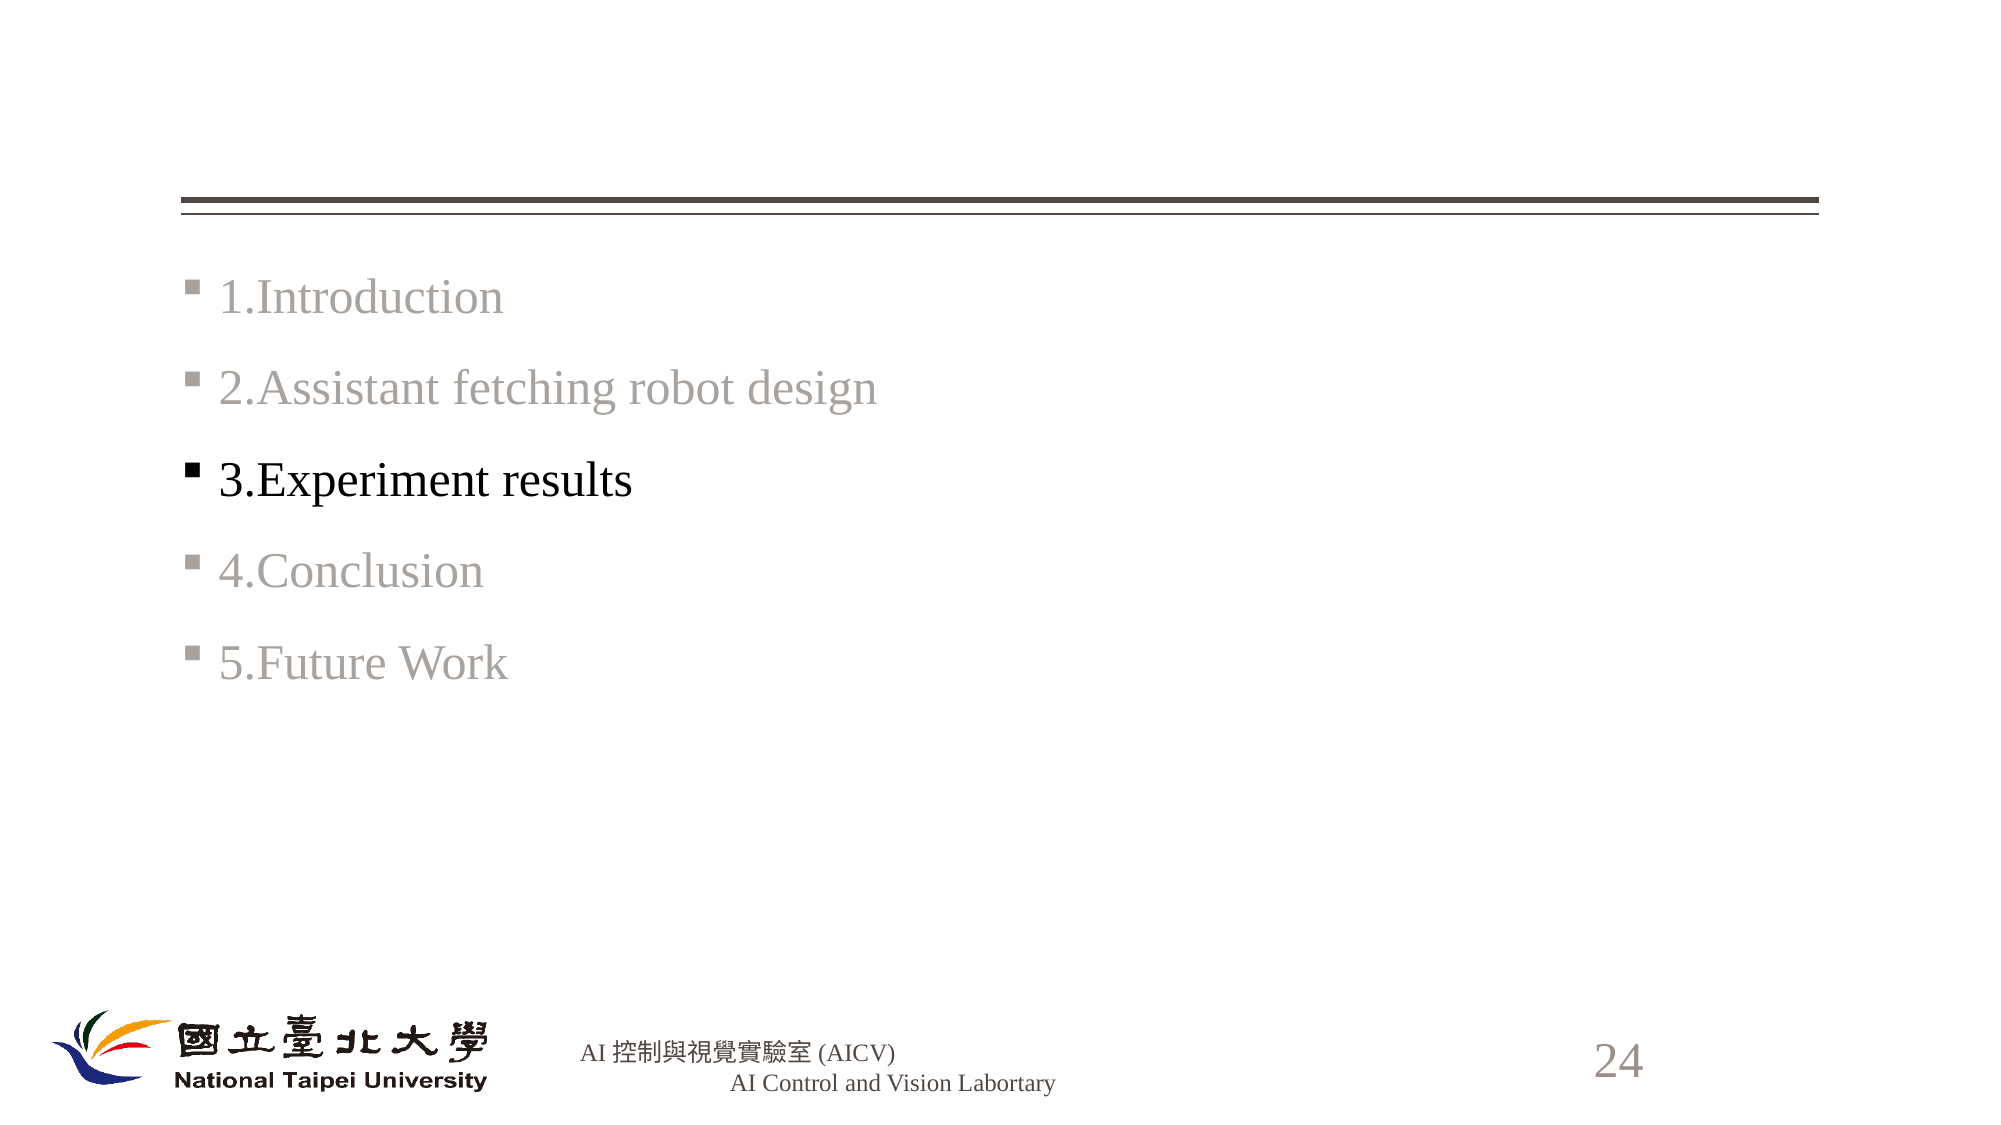

#
1.Introduction
2.Assistant fetching robot design
3.Experiment results
4.Conclusion
5.Future Work

            24